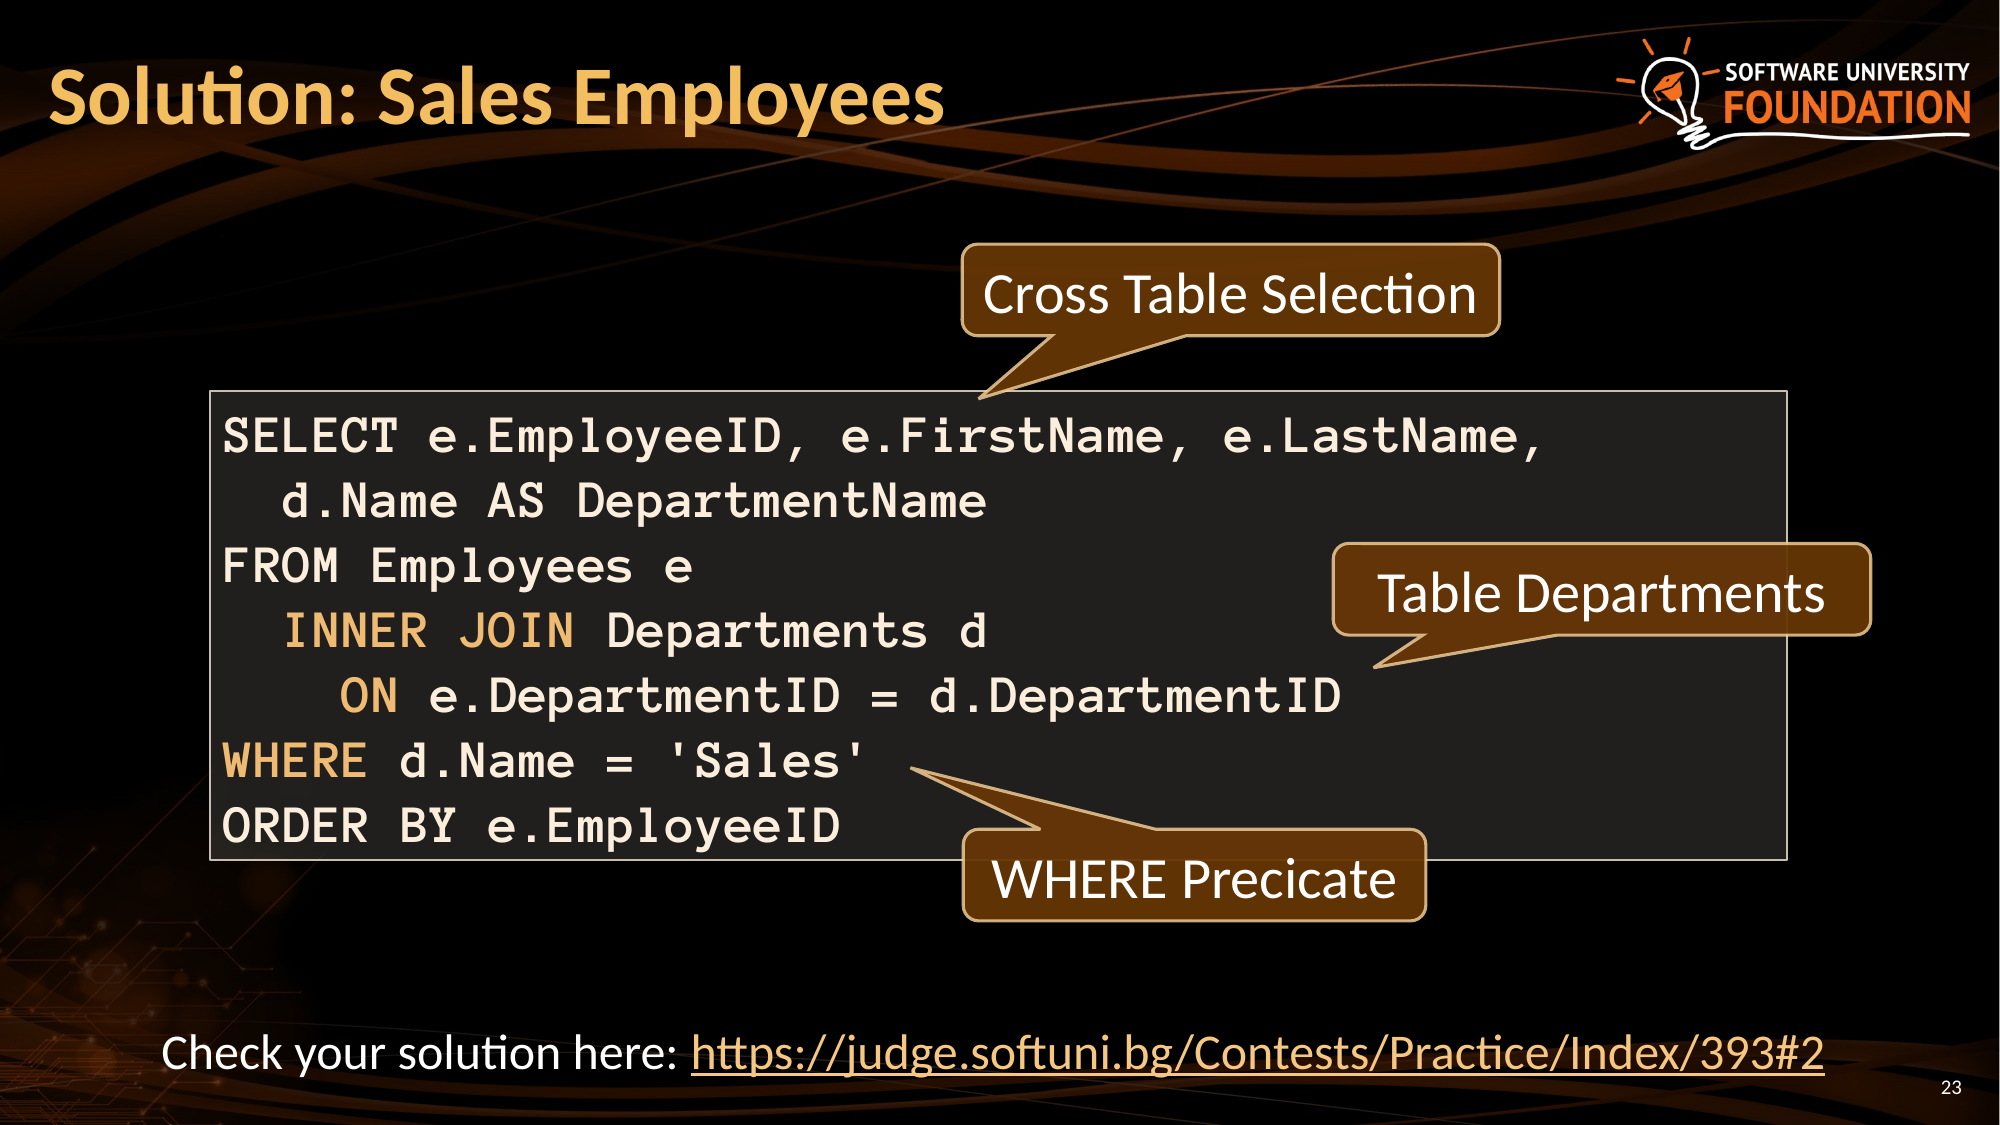

# Solution: Sales Employees
Cross Table Selection
SELECT e.EmployeeID, e.FirstName, e.LastName,
  d.Name AS DepartmentName
FROM Employees e
  INNER JOIN Departments d
    ON e.DepartmentID = d.DepartmentID
WHERE d.Name = 'Sales'
ORDER BY e.EmployeeID
Table Departments
WHERE Precicate
Check your solution here: https://judge.softuni.bg/Contests/Practice/Index/393#2
23